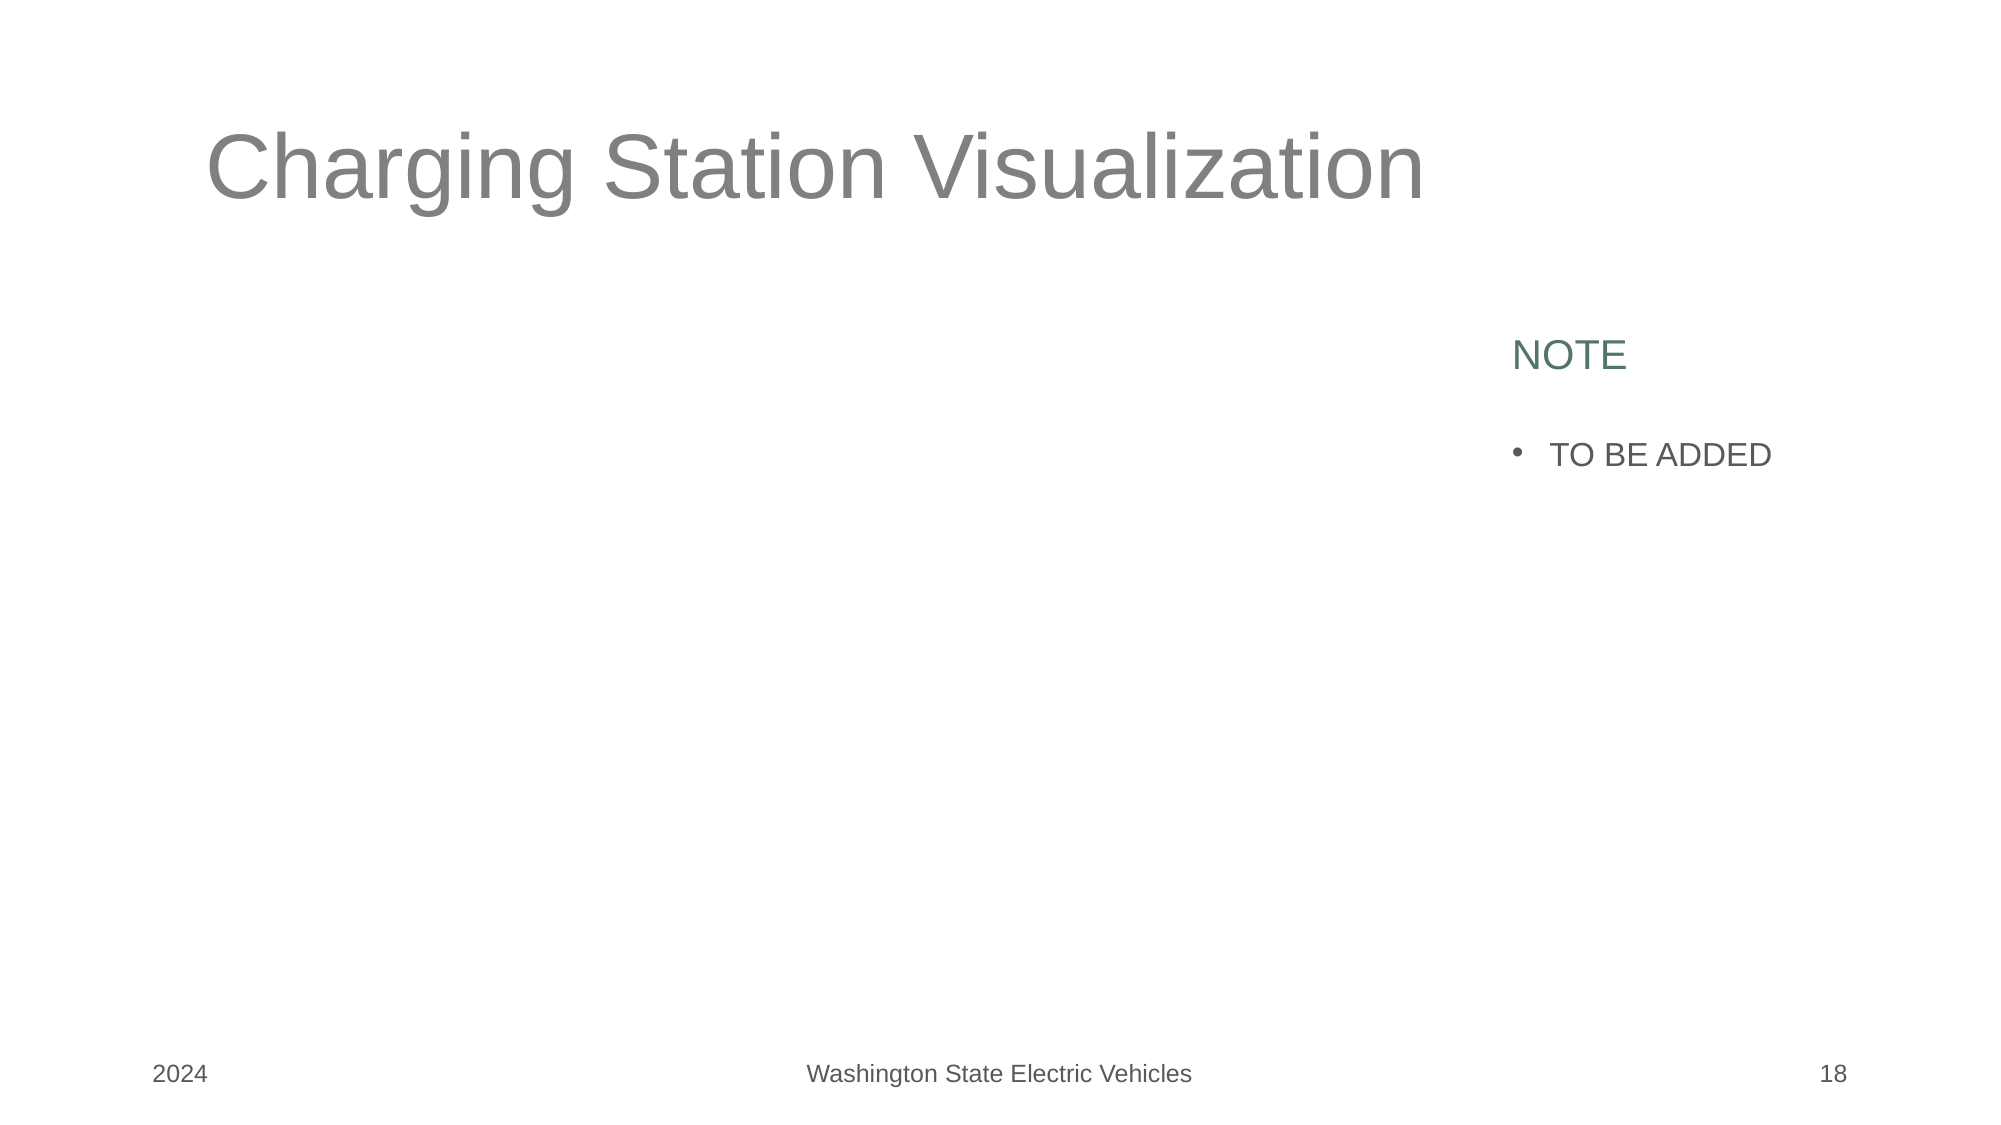

# Charging Station Visualization
NOTE
TO BE ADDED
2024
Washington State Electric Vehicles
18